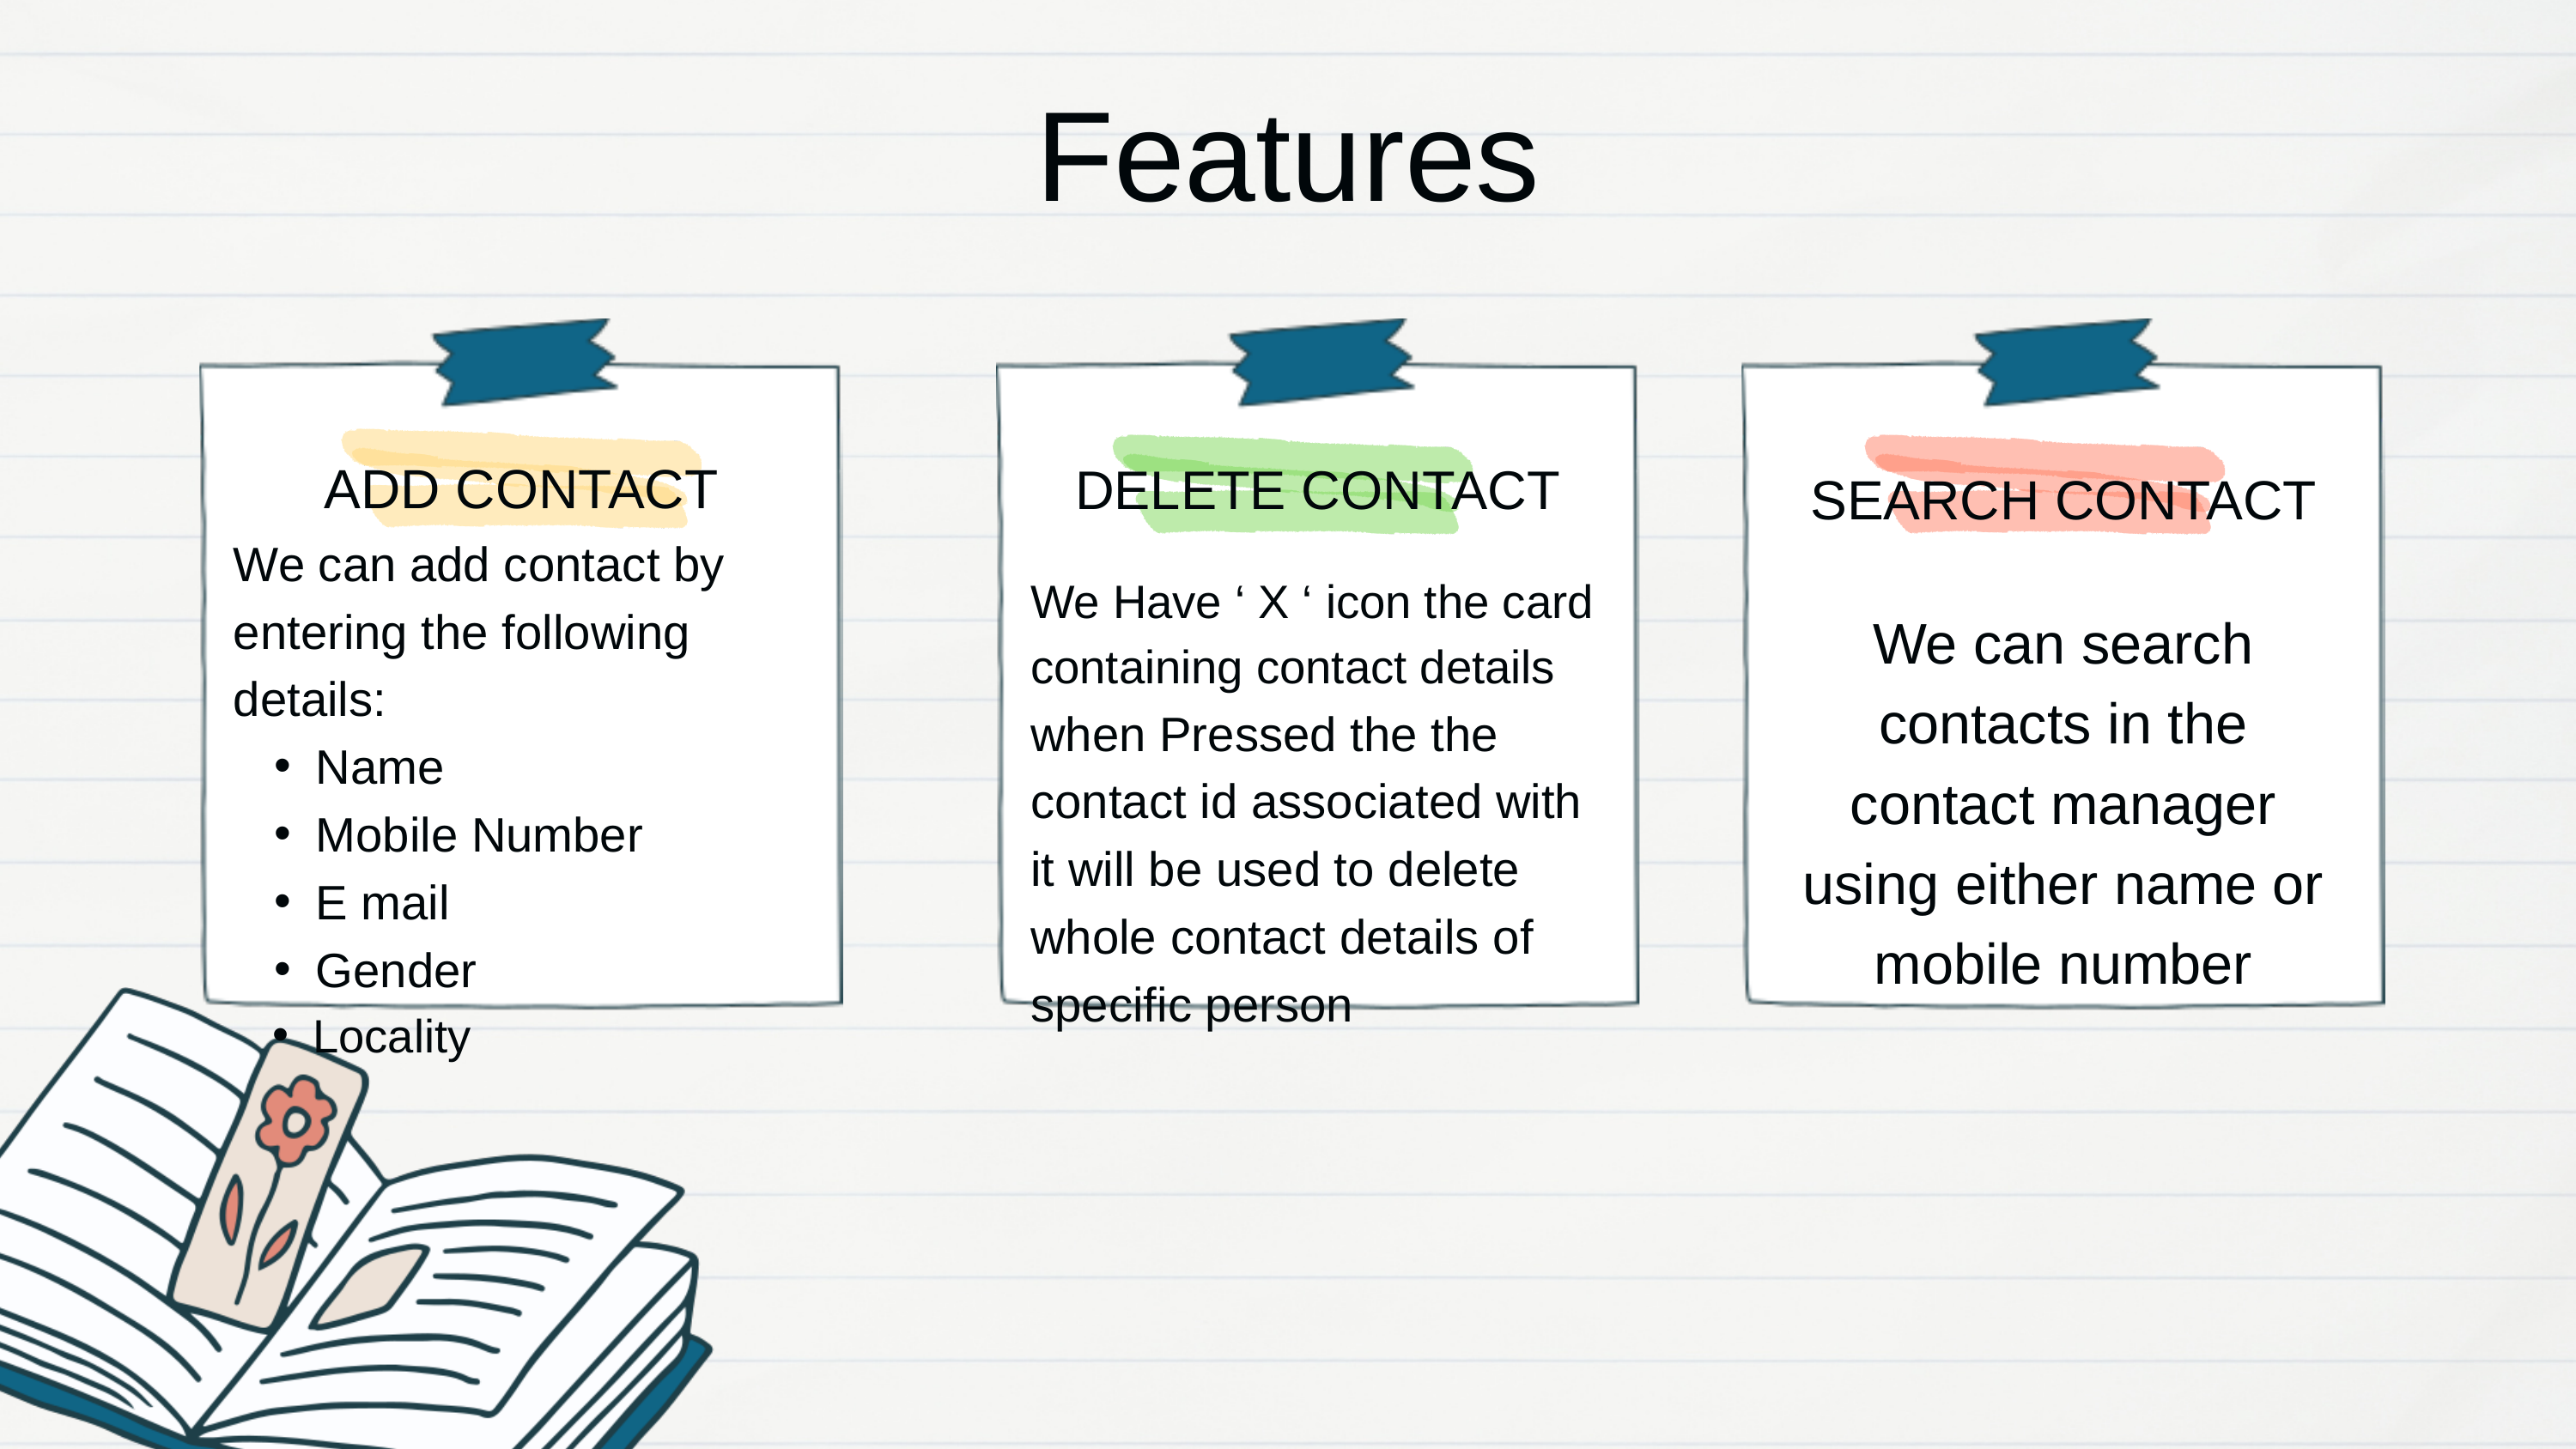

Features

ADD CONTACT
DELETE CONTACT
SEARCH CONTACT
We can add contact by entering the following details:
Name
Mobile Number
E mail
Gender
Locality
We Have ‘ X ‘ icon the card containing contact details
when Pressed the the contact id associated with it will be used to delete whole contact details of specific person
We can search contacts in the contact manager using either name or mobile number